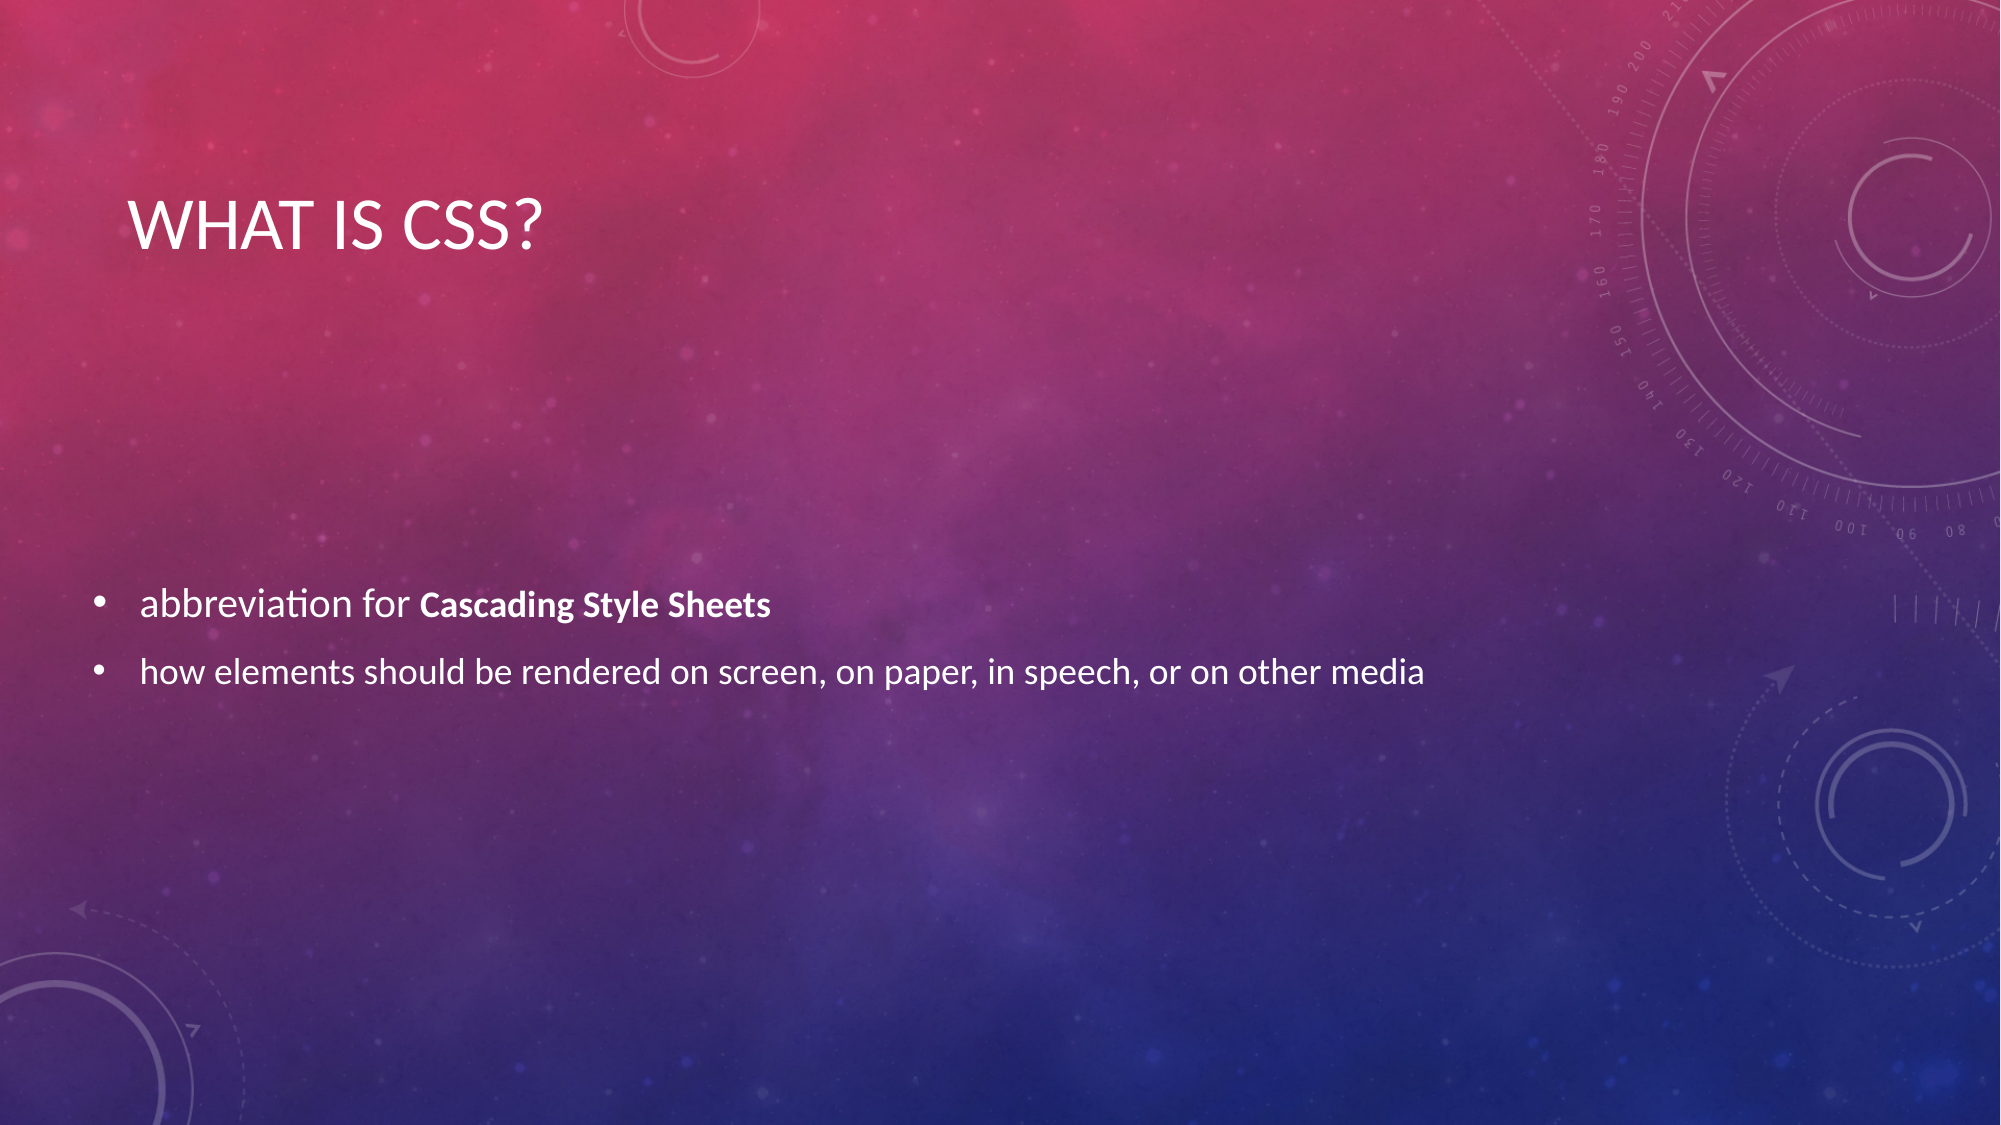

# What is CSS?
abbreviation for Cascading Style Sheets
how elements should be rendered on screen, on paper, in speech, or on other media